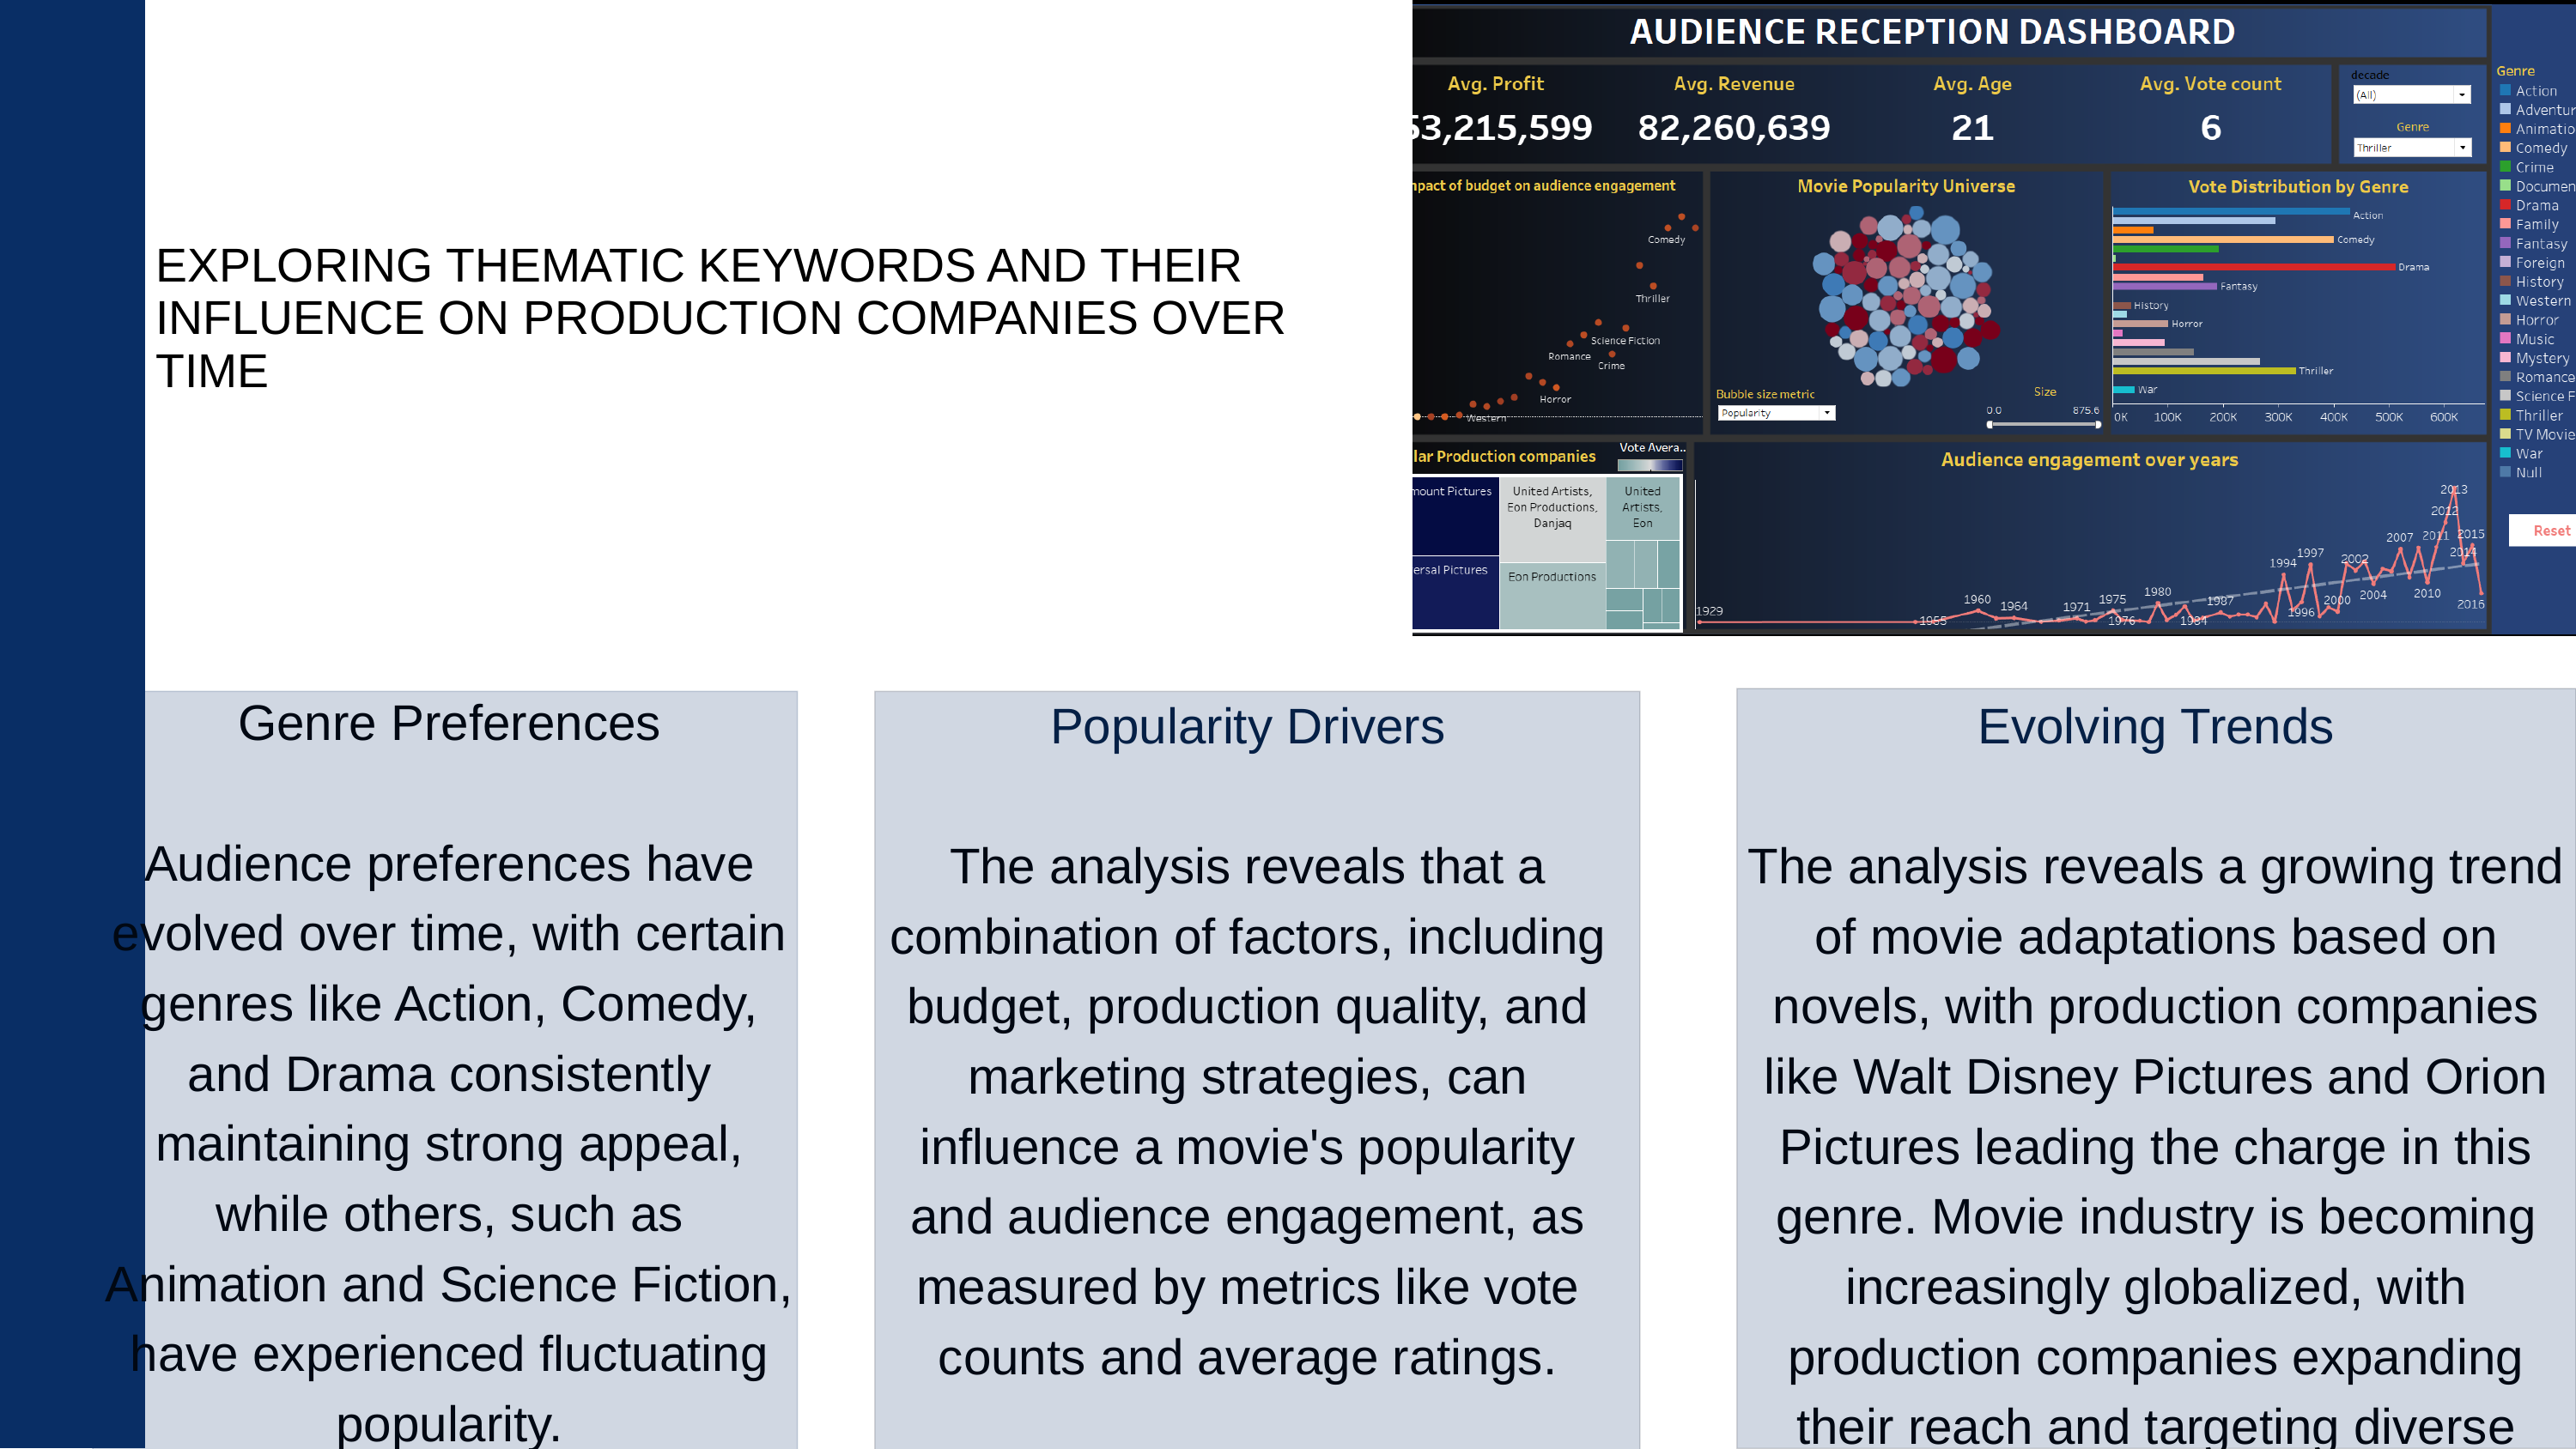

EXPLORING THEMATIC KEYWORDS AND THEIR INFLUENCE ON PRODUCTION COMPANIES OVER TIME

Genre Preferences

Audience preferences have evolved over time, with certain genres like Action, Comedy, and Drama consistently maintaining strong appeal, while others, such as Animation and Science Fiction, have experienced fluctuating popularity.

Popularity Drivers

The analysis reveals that a combination of factors, including budget, production quality, and marketing strategies, can influence a movie's popularity and audience engagement, as measured by metrics like vote counts and average ratings.

Evolving Trends

The analysis reveals a growing trend of movie adaptations based on novels, with production companies like Walt Disney Pictures and Orion Pictures leading the charge in this genre. Movie industry is becoming increasingly globalized, with production companies expanding their reach and targeting diverse international markets